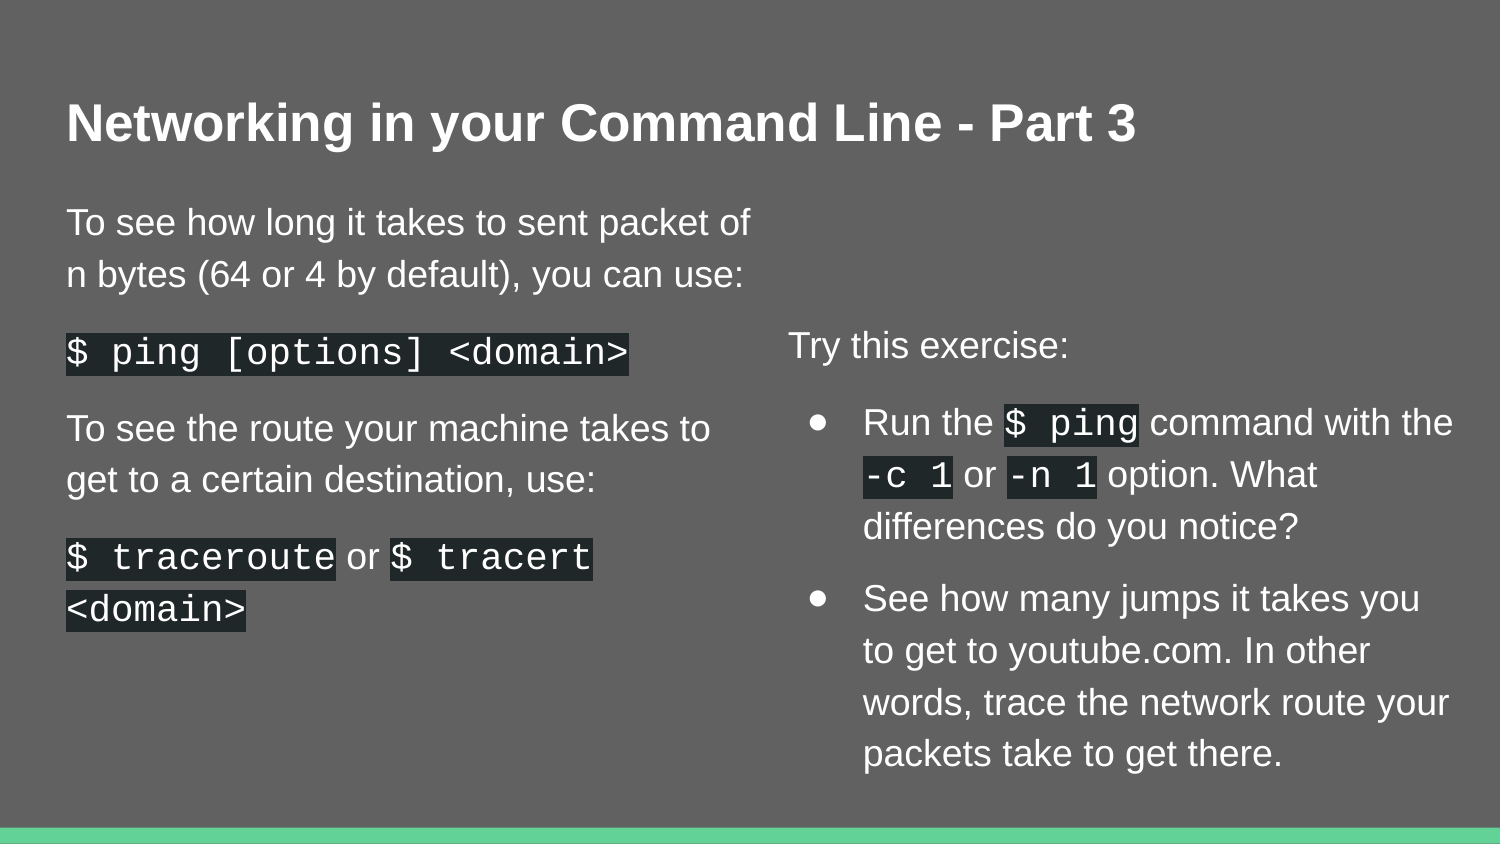

# Networking in your Command Line - Part 3
To see how long it takes to sent packet of n bytes (64 or 4 by default), you can use:
$ ping [options] <domain>
To see the route your machine takes to get to a certain destination, use:
$ traceroute or $ tracert <domain>

Try this exercise:
Run the $ ping command with the -c 1 or -n 1 option. What differences do you notice?
See how many jumps it takes you to get to youtube.com. In other words, trace the network route your packets take to get there.